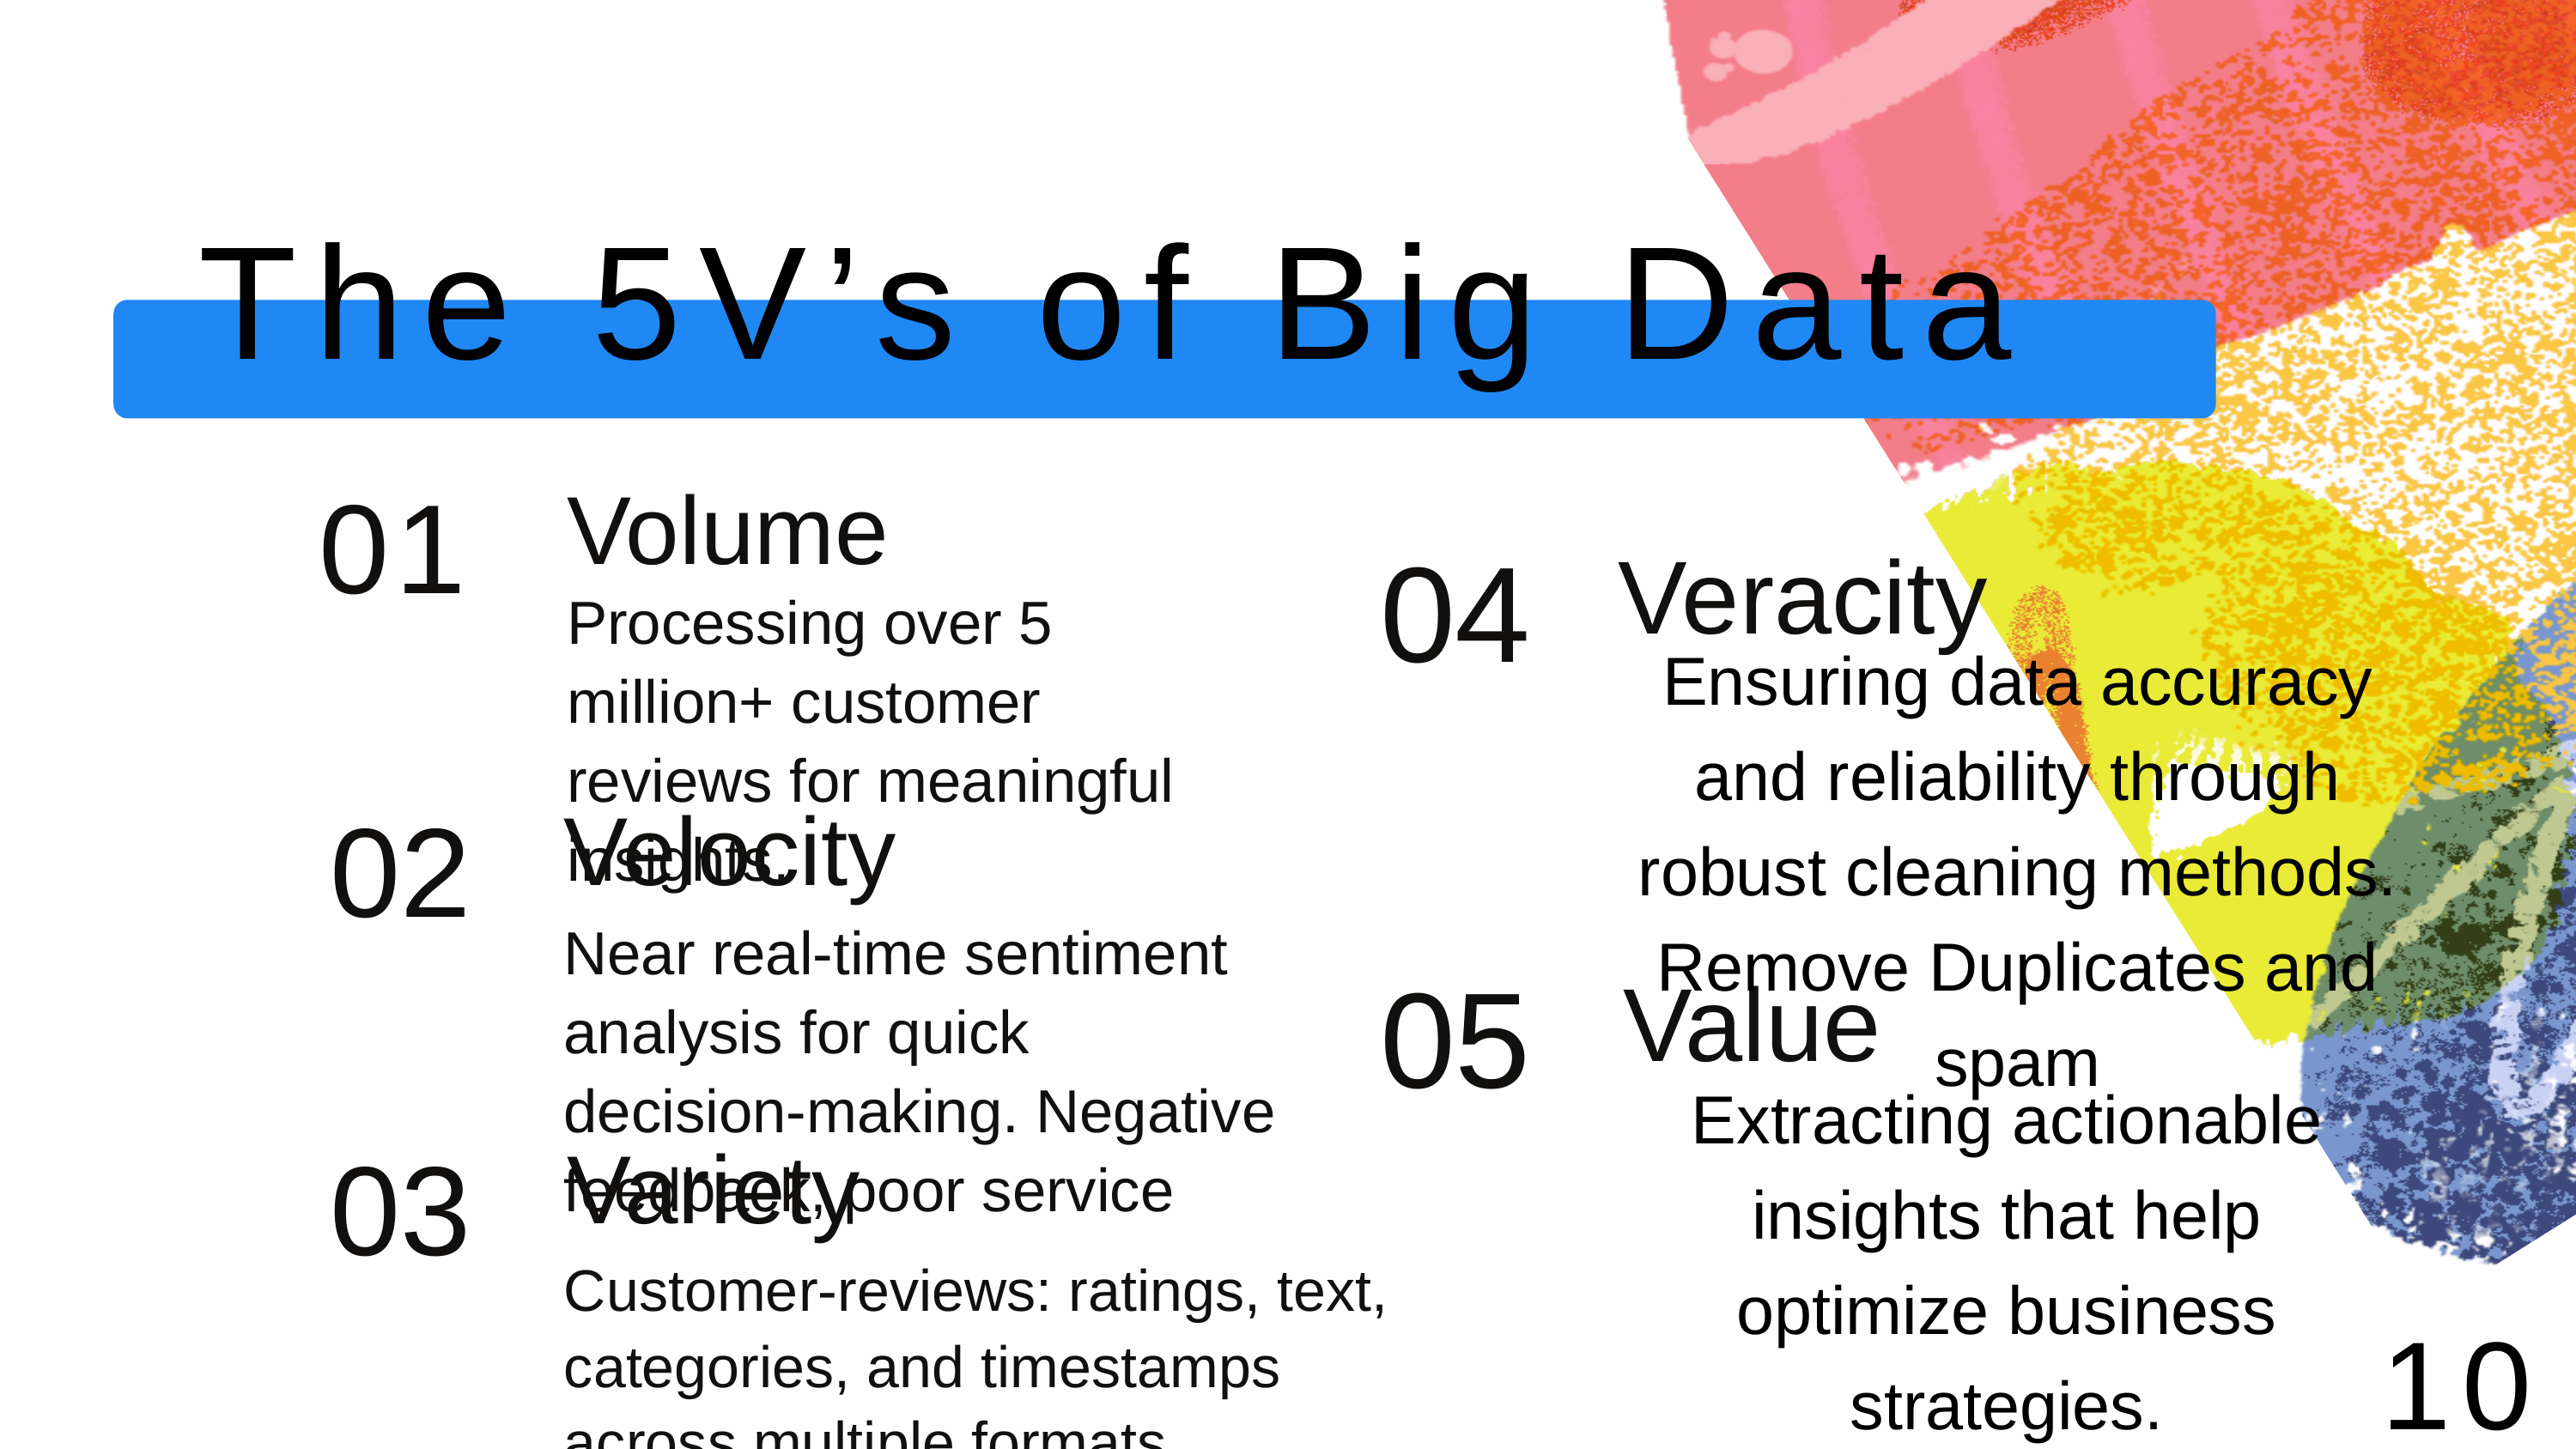

The 5V’s of Big Data

01
Volume
04
Veracity
Processing over 5 million+ customer reviews for meaningful insights.
Ensuring data accuracy and reliability through robust cleaning methods. Remove Duplicates and spam
02
Velocity
Near real-time sentiment analysis for quick decision-making. Negative feedback, poor service
05
Value
Extracting actionable insights that help optimize business strategies.

03
Variety
Customer-reviews: ratings, text, categories, and timestamps across multiple formats.
10